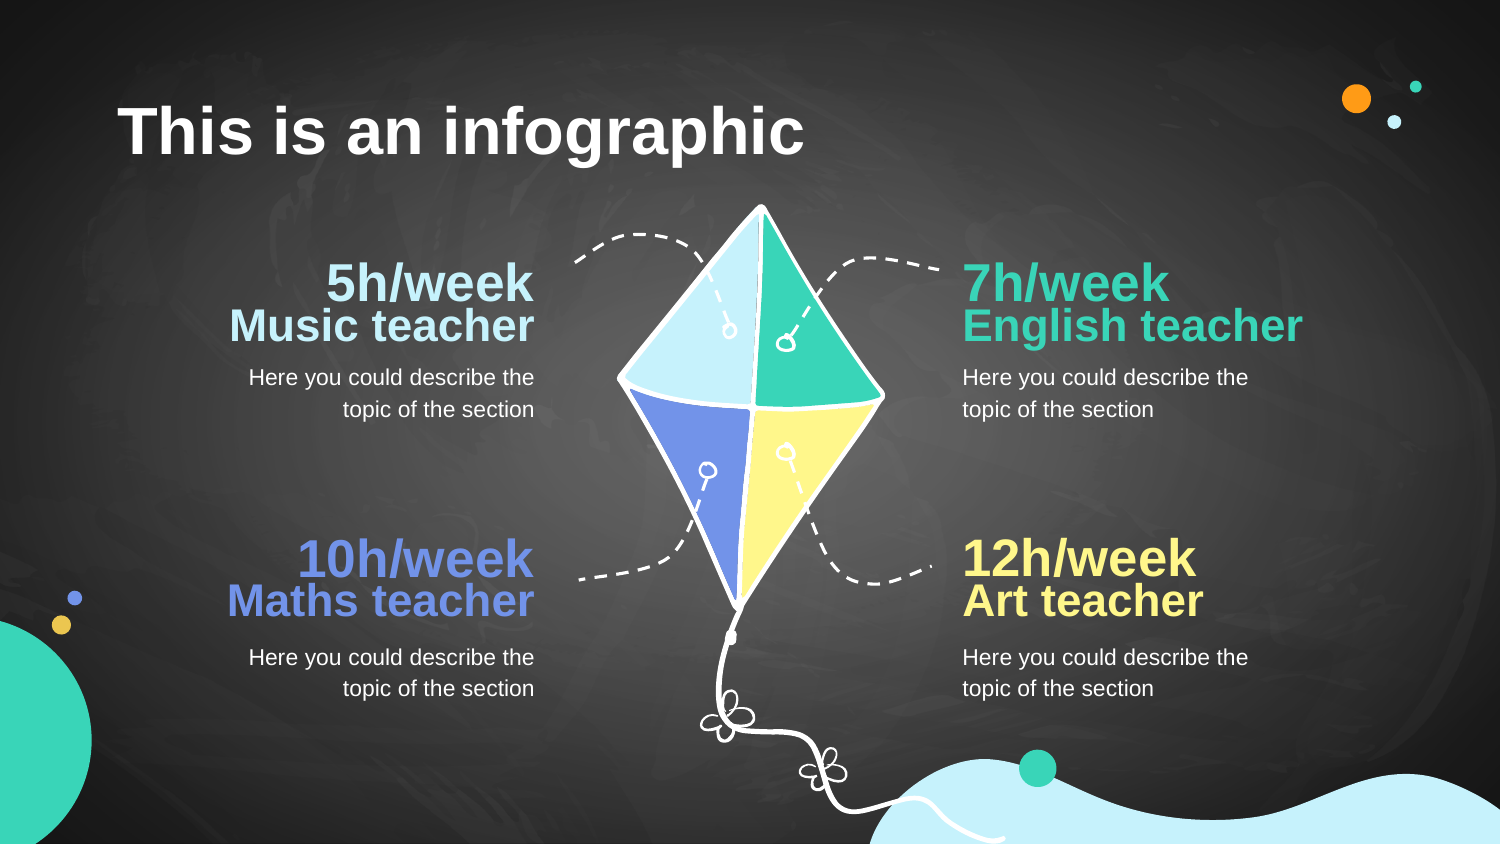

# This is an infographic

5h/week
7h/week

Music teacher
English teacher

Here you could describe the topic of the section
Here you could describe the topic of the section

10h/week
12h/week
Maths teacher
Art teacher
Here you could describe the topic of the section
Here you could describe the topic of the section